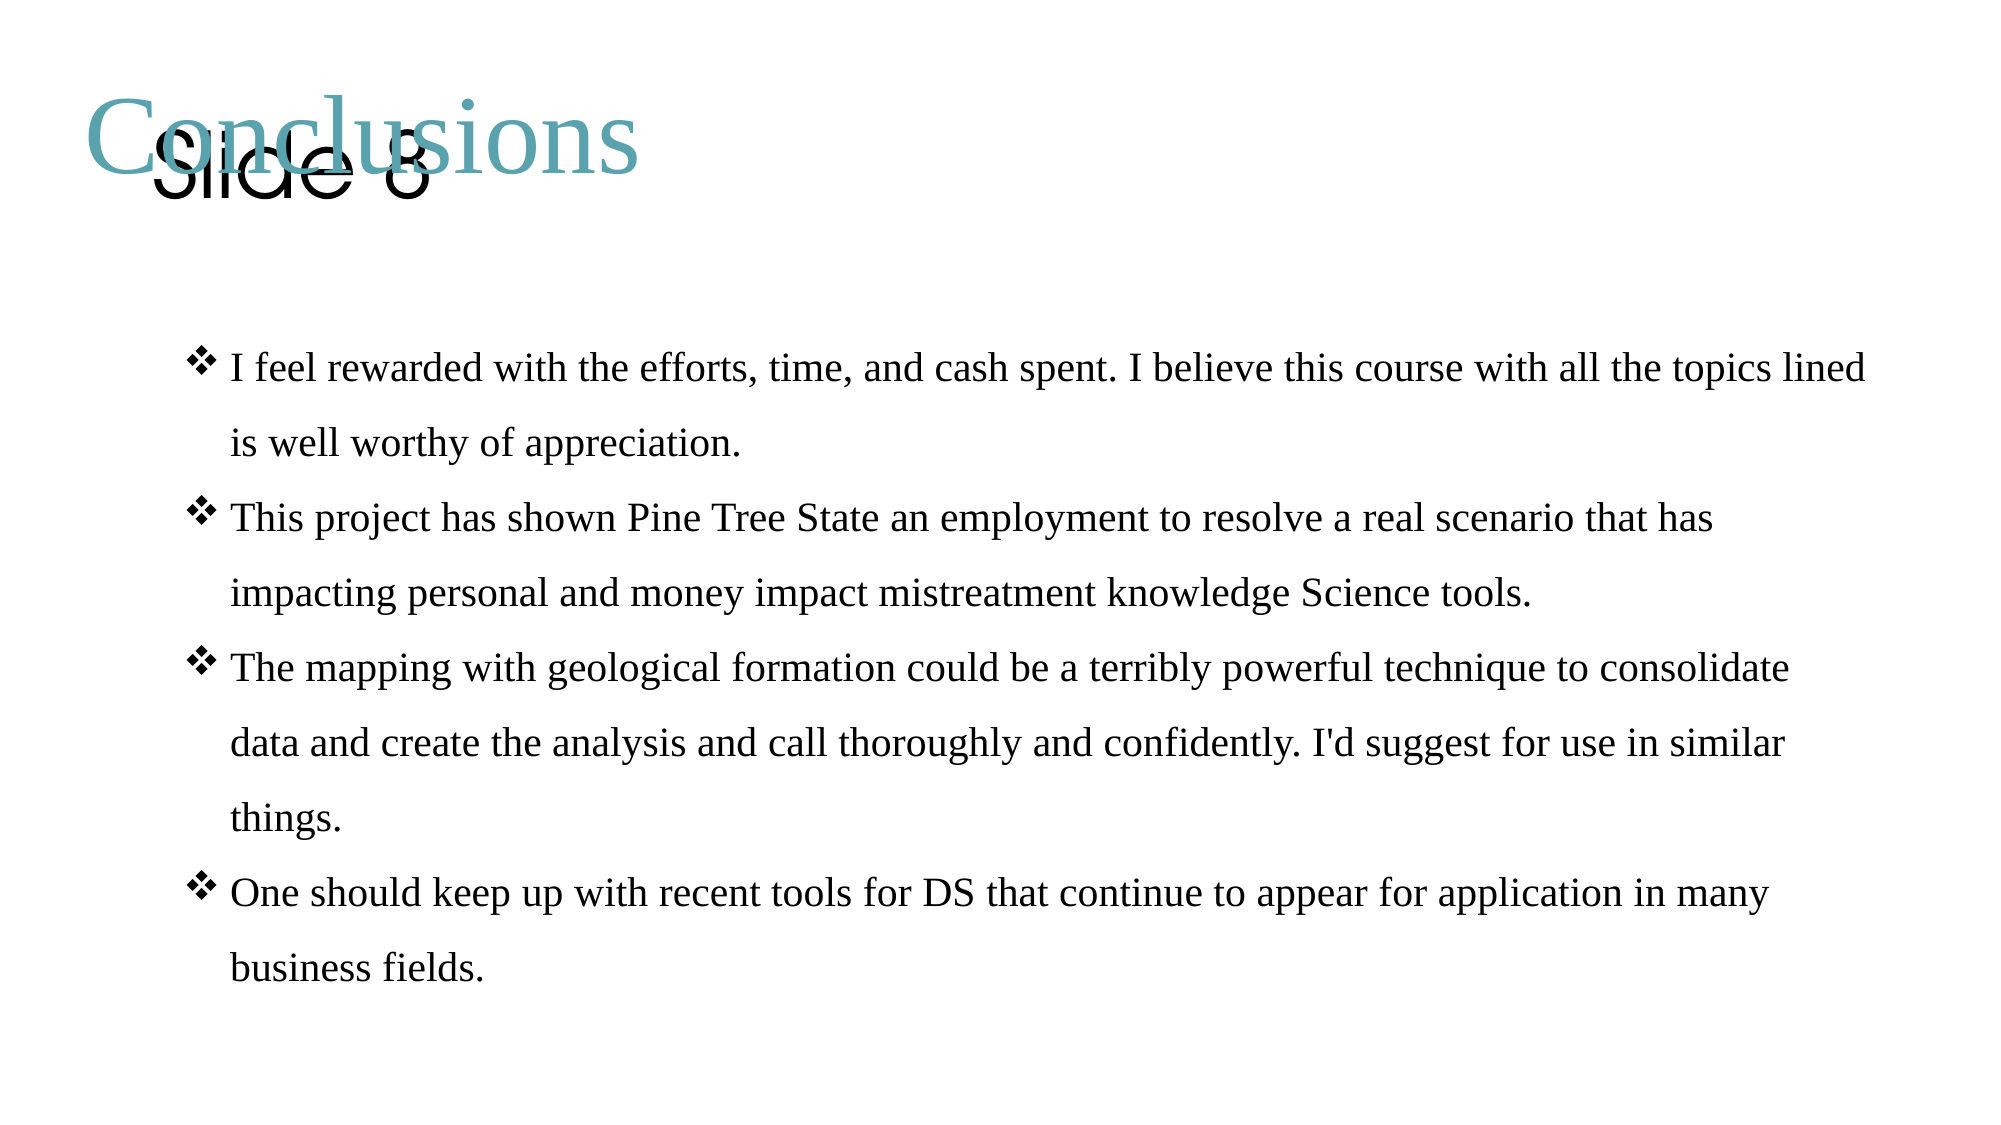

Conclusions
# Slide 8
I feel rewarded with the efforts, time, and cash spent. I believe this course with all the topics lined is well worthy of appreciation.
This project has shown Pine Tree State an employment to resolve a real scenario that has impacting personal and money impact mistreatment knowledge Science tools.
The mapping with geological formation could be a terribly powerful technique to consolidate data and create the analysis and call thoroughly and confidently. I'd suggest for use in similar things.
One should keep up with recent tools for DS that continue to appear for application in many business fields.